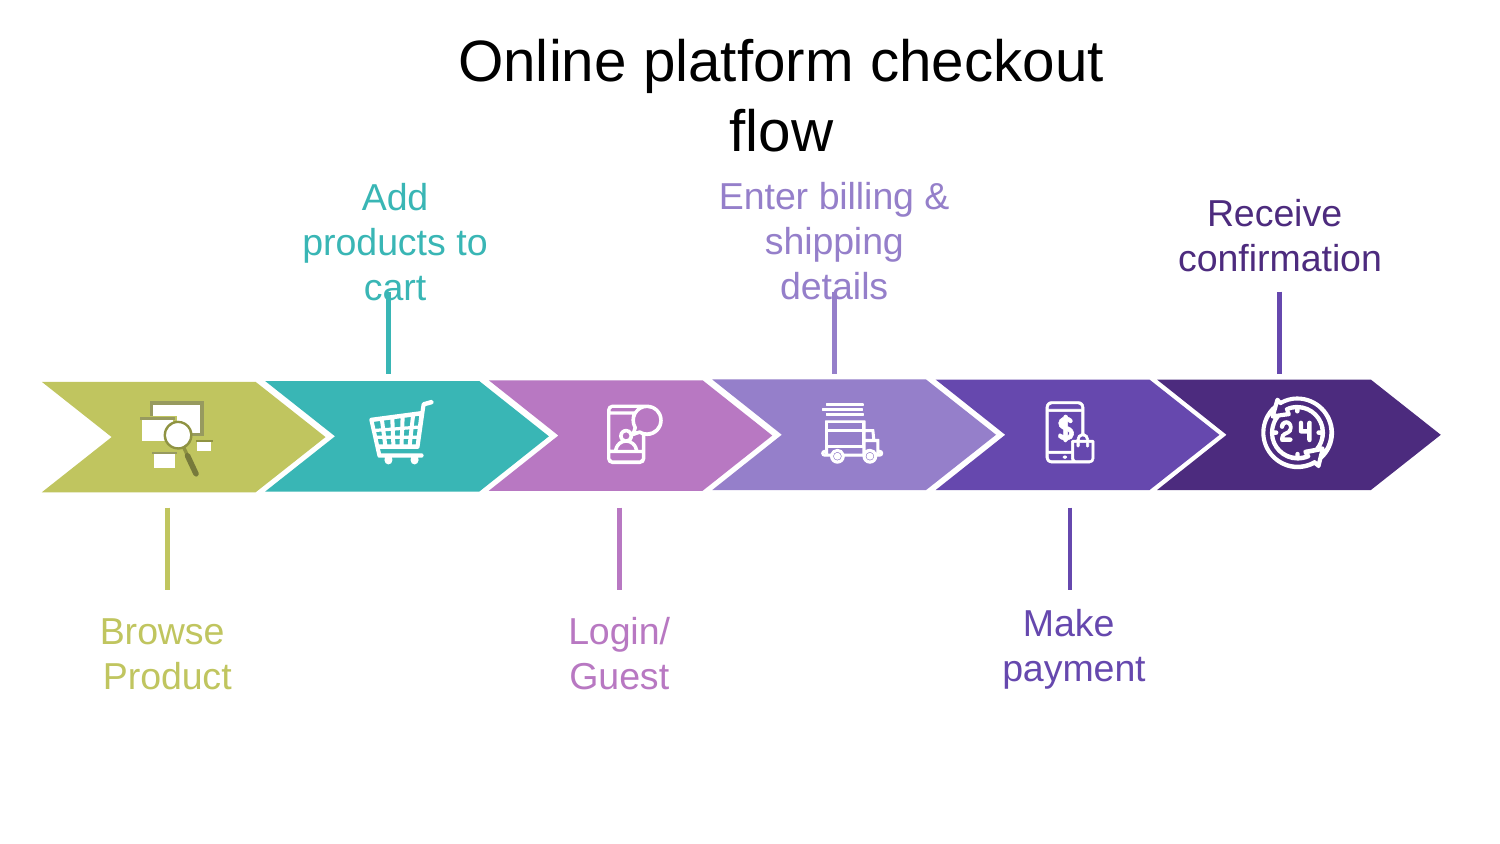

# Online platform checkout flow
Receive
confirmation
Enter billing & shipping details
Add products to cart

Make
payment
Browse
Product
Login/
Guest